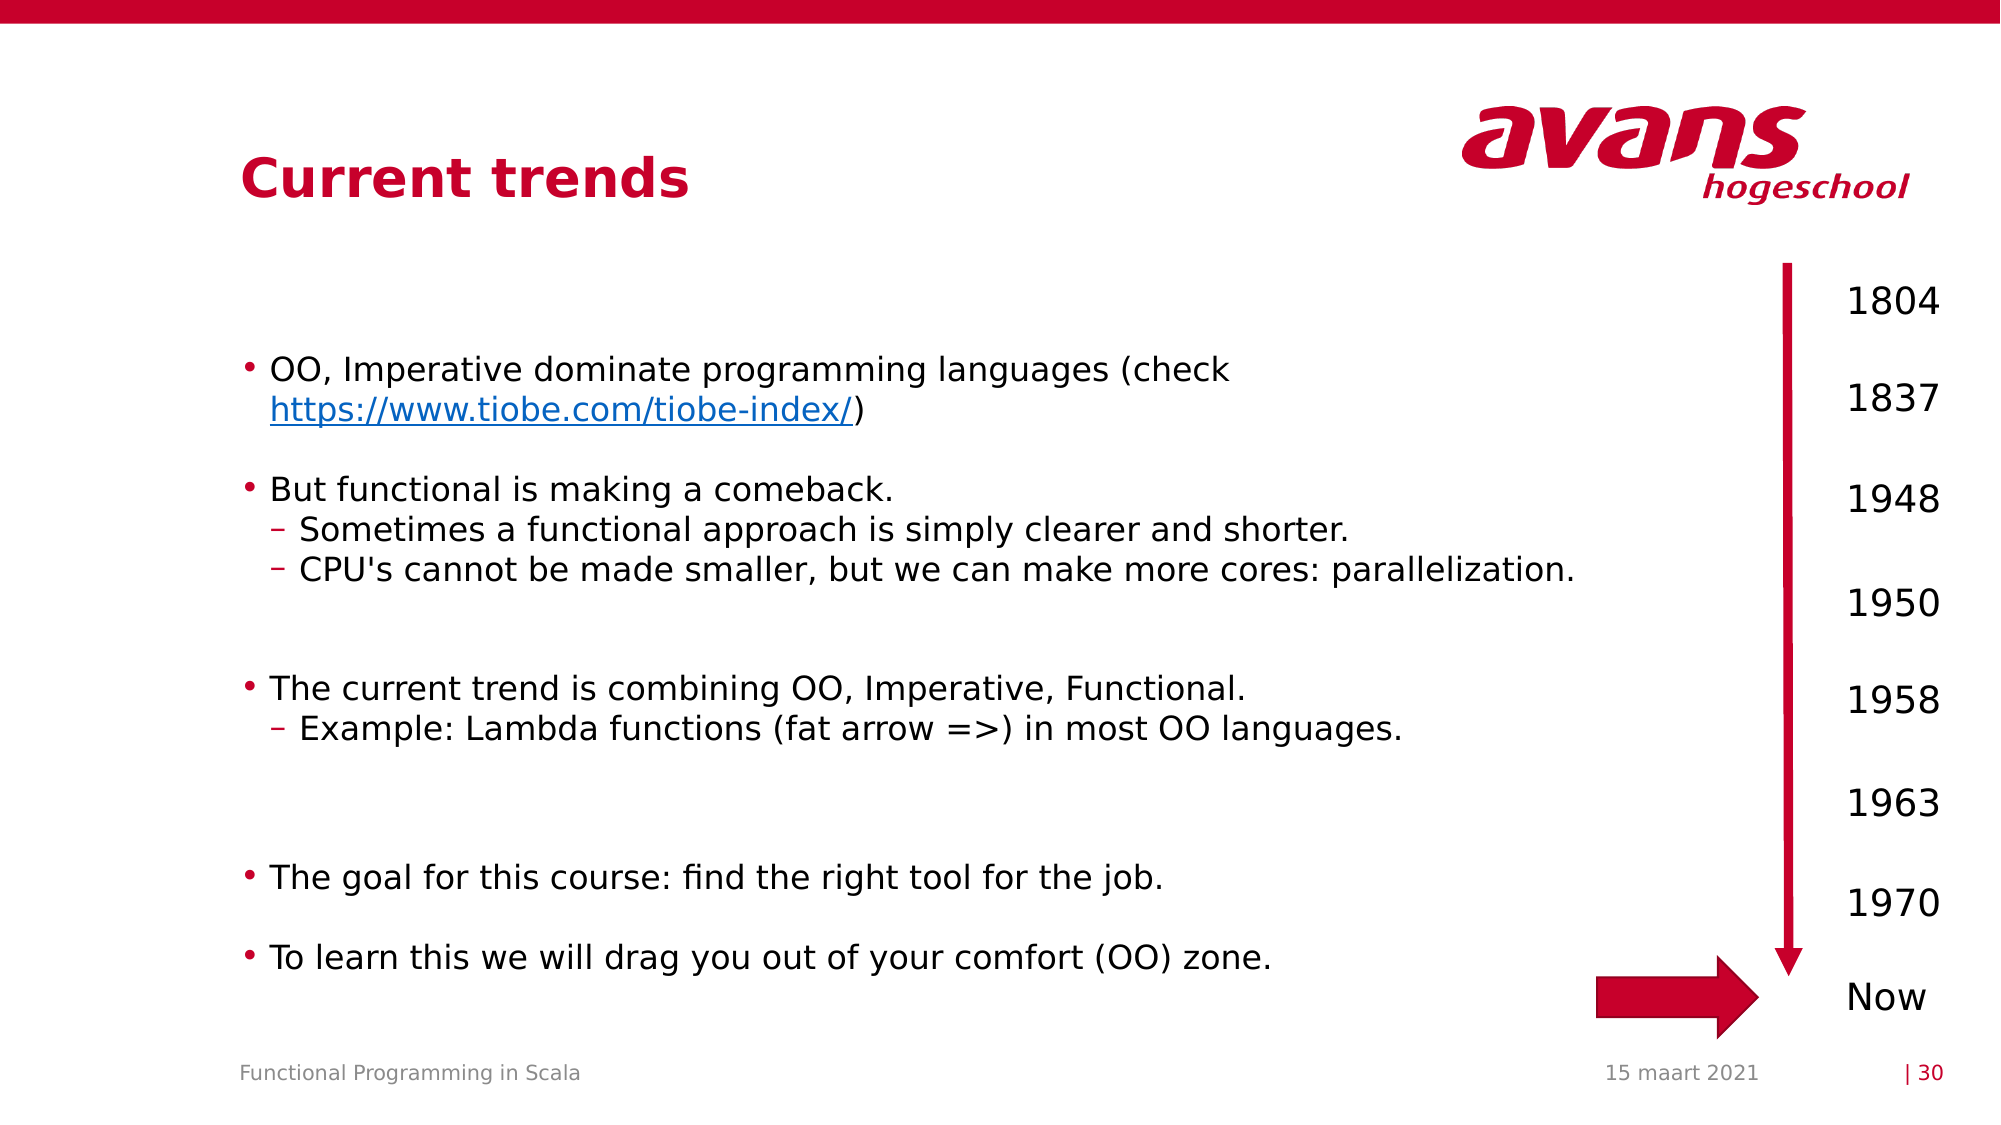

# Current trends
1804
OO, Imperative dominate programming languages (check https://www.tiobe.com/tiobe-index/)

But functional is making a comeback.
Sometimes a functional approach is simply clearer and shorter.
CPU's cannot be made smaller, but we can make more cores: parallelization.

The current trend is combining OO, Imperative, Functional.
Example: Lambda functions (fat arrow =>) in most OO languages.

The goal for this course: find the right tool for the job.

To learn this we will drag you out of your comfort (OO) zone.

1837
1948
1950
1958
1963
1970

Now
15 maart 2021
| 30